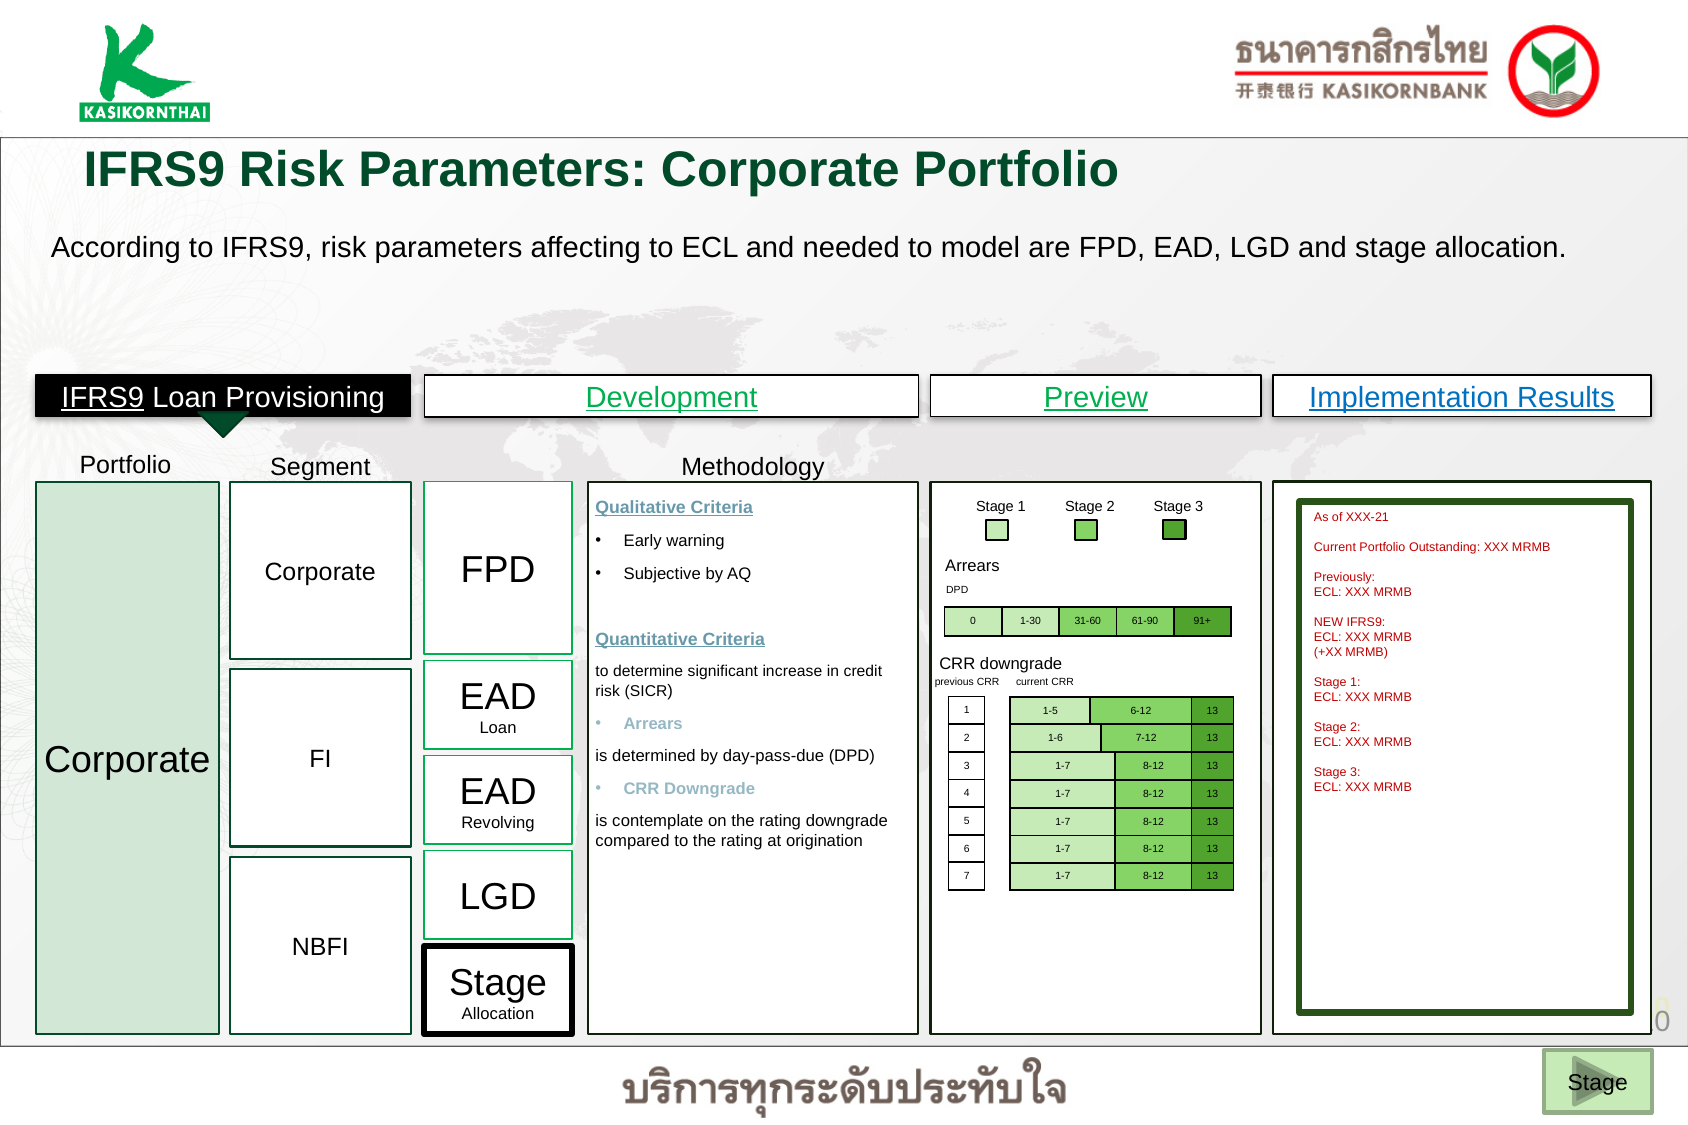

IFRS9 Risk Parameters: Corporate Portfolio
According to IFRS9, risk parameters affecting to ECL and needed to model are FPD, EAD, LGD and stage allocation.
Implementation Results
IFRS9 Loan Provisioning
Preview
Development

Portfolio
Segment
Methodology

Corporate
Corporate
FPD

Qualitative Criteria
Early warning
Subjective by AQ

Quantitative Criteria
to determine significant increase in credit risk (SICR)
Arrears
is determined by day-pass-due (DPD)
CRR Downgrade
is contemplate on the rating downgrade compared to the rating at origination

Stage 1
Stage 2
Stage 3
As of XXX-21

Current Portfolio Outstanding: XXX MRMB

Previously:
ECL: XXX MRMB

NEW IFRS9:
ECL: XXX MRMB
(+XX MRMB)

Stage 1:
ECL: XXX MRMB

Stage 2:
ECL: XXX MRMB

Stage 3:
ECL: XXX MRMB

Arrears
DPD
| 0 | 1-30 | 31-60 | 61-90 | 91+ |
| --- | --- | --- | --- | --- |
CRR downgrade
EAD
Loan
current CRR
previous CRR
FI
| 1 |
| --- |
| 2 |
| 3 |
| 4 |
| 5 |
| 6 |
| 7 |
| 1-5 | 6-12 | 13 |
| --- | --- | --- |
| 1-6 | 7-12 | 13 |
| --- | --- | --- |
| 1-7 | 8-12 | 13 |
| --- | --- | --- |
EAD
Revolving
| 1-7 | 8-12 | 13 |
| --- | --- | --- |
| 1-7 | 8-12 | 13 |
| --- | --- | --- |
| 1-7 | 8-12 | 13 |
| --- | --- | --- |
LGD
NBFI
| 1-7 | 8-12 | 13 |
| --- | --- | --- |
Stage Allocation
Stage